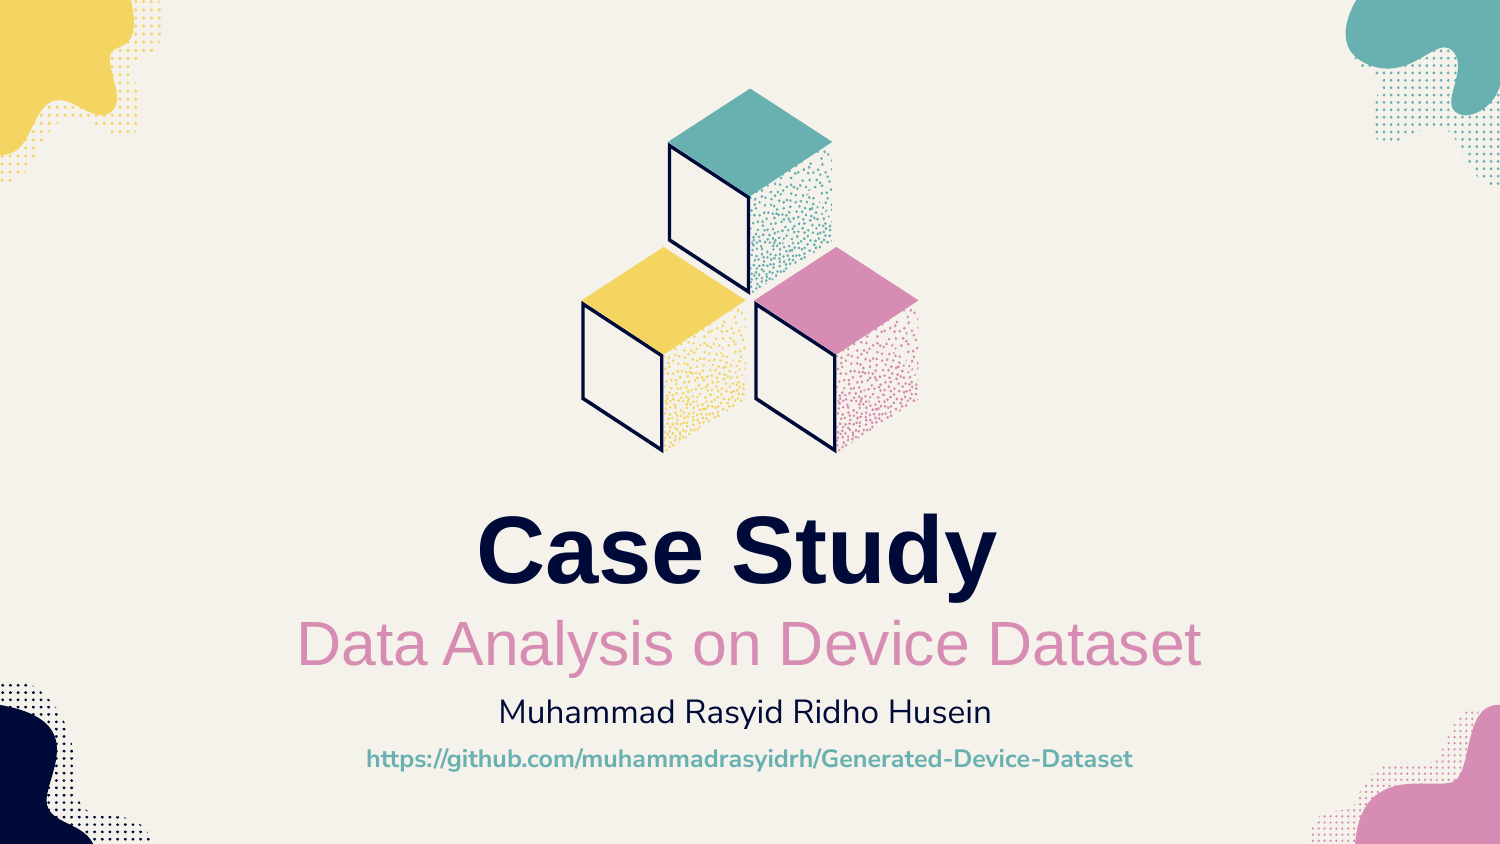

# Case Study
Data Analysis on Device Dataset
Muhammad Rasyid Ridho Husein
https://github.com/muhammadrasyidrh/Generated-Device-Dataset